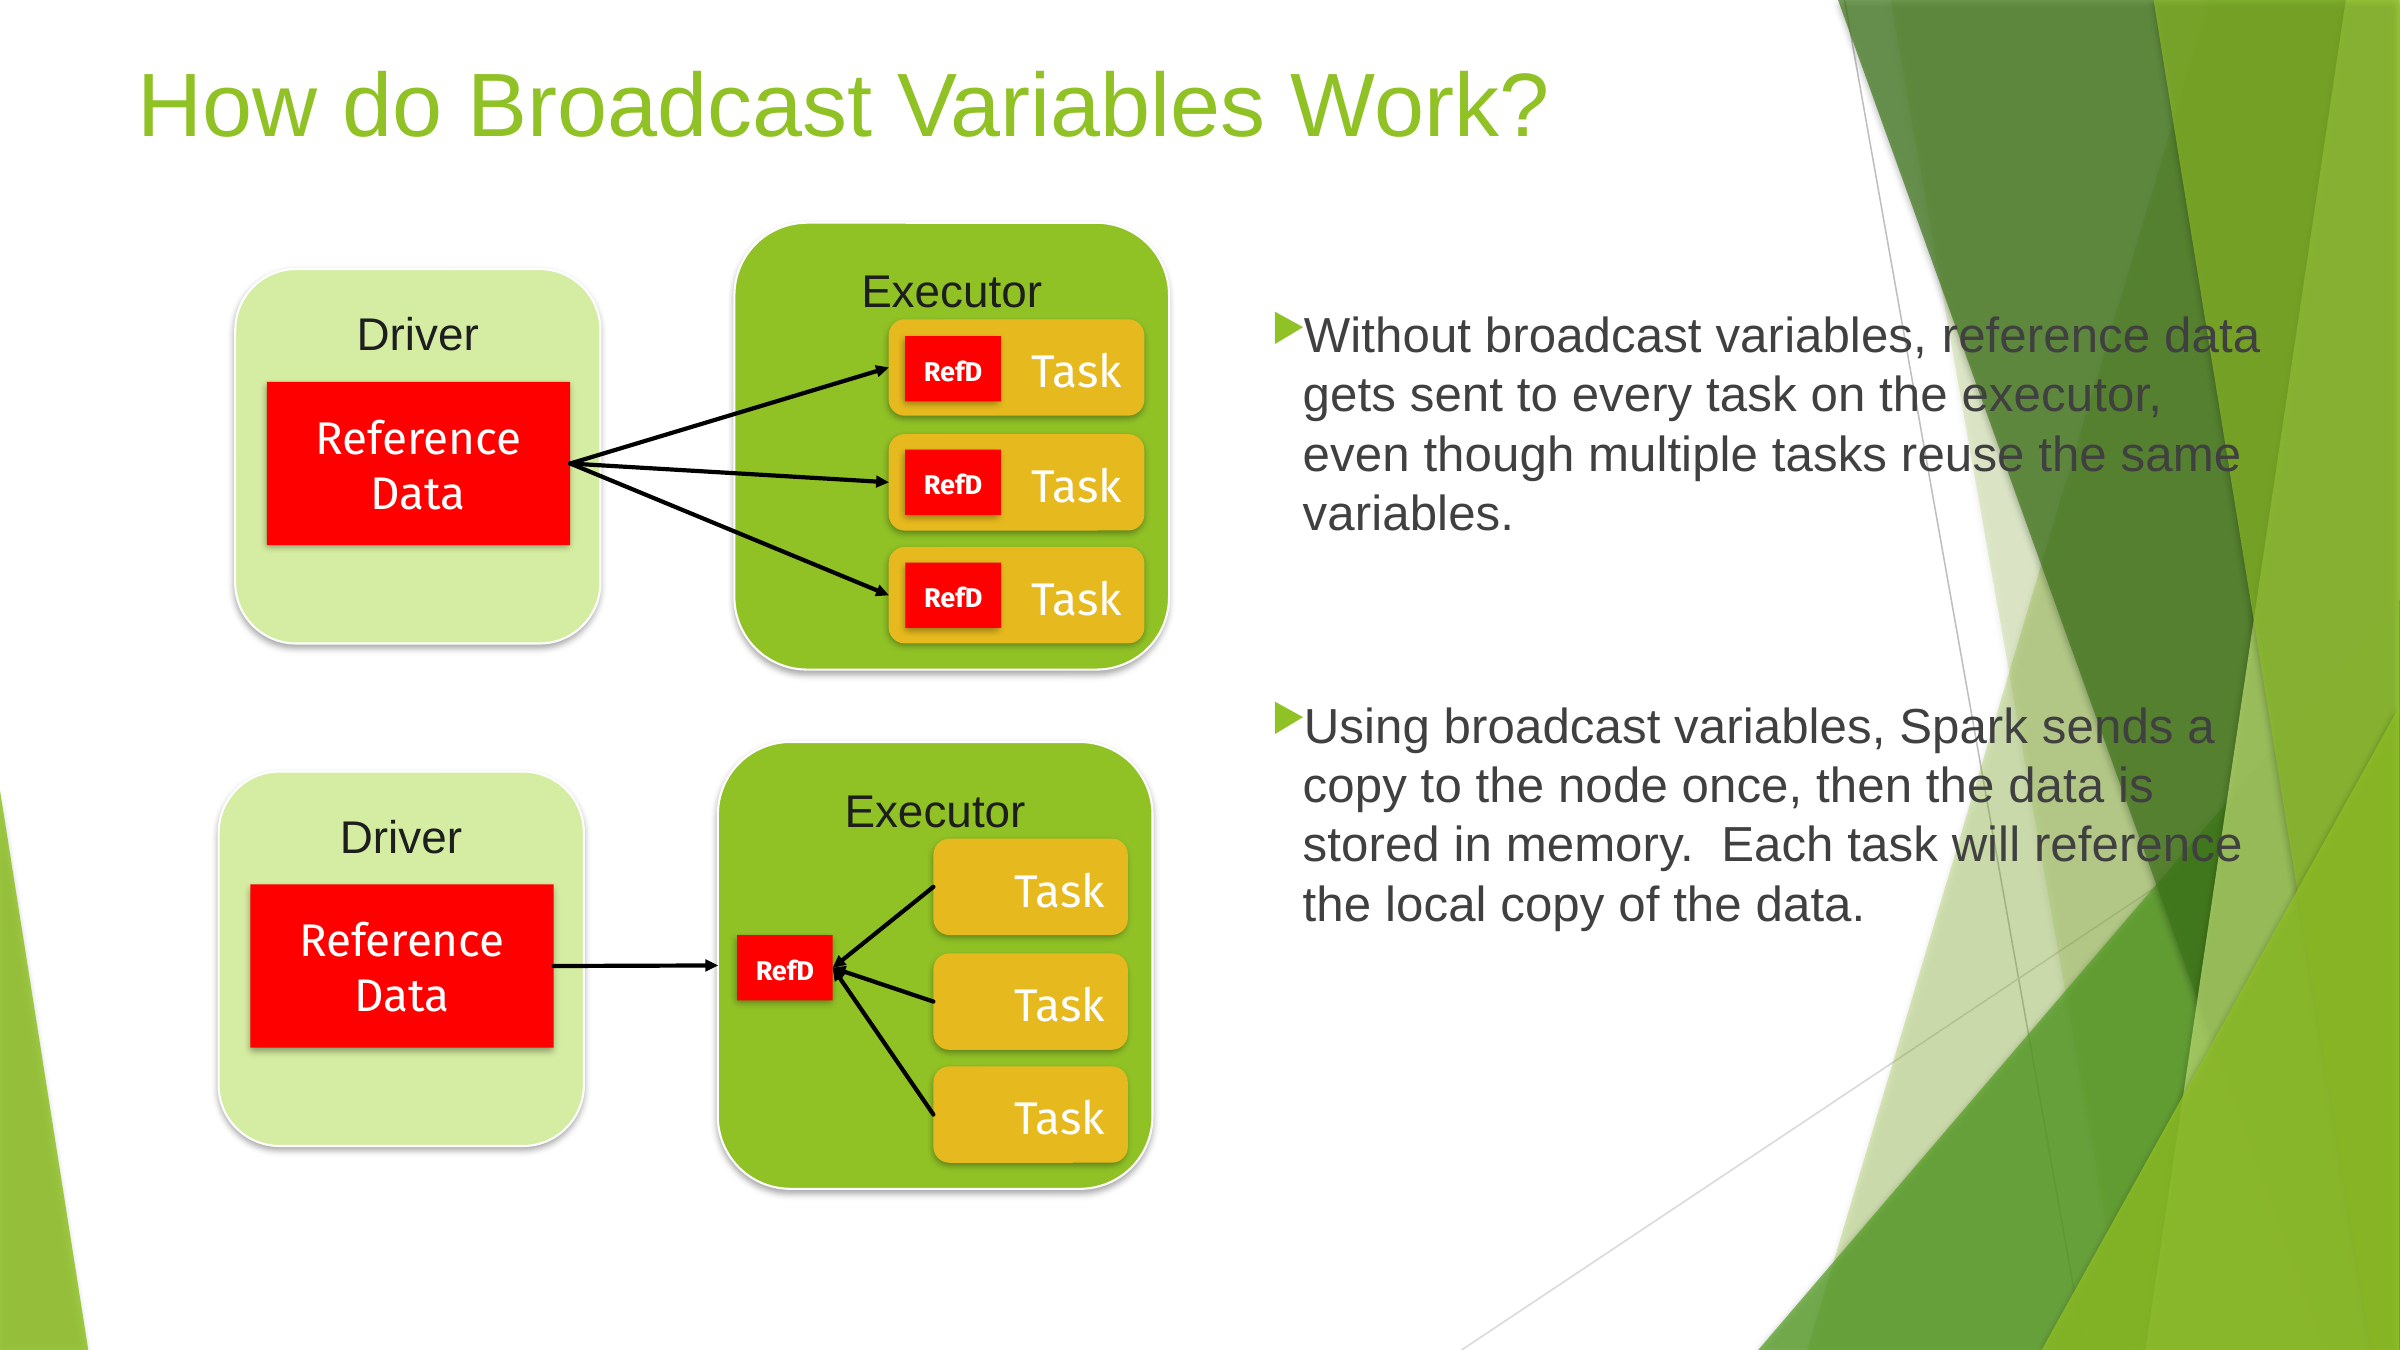

# How do Broadcast Variables Work?

Without broadcast variables, reference data gets sent to every task on the executor, even though multiple tasks reuse the same variables.

Using broadcast variables, Spark sends a copy to the node once, then the data is stored in memory.  Each task will reference the local copy of the data.
Executor
Driver
Task
RefD
Reference Data
Task
RefD
Task
RefD
Executor
Driver
Task
Reference Data
RefD
Task
Task